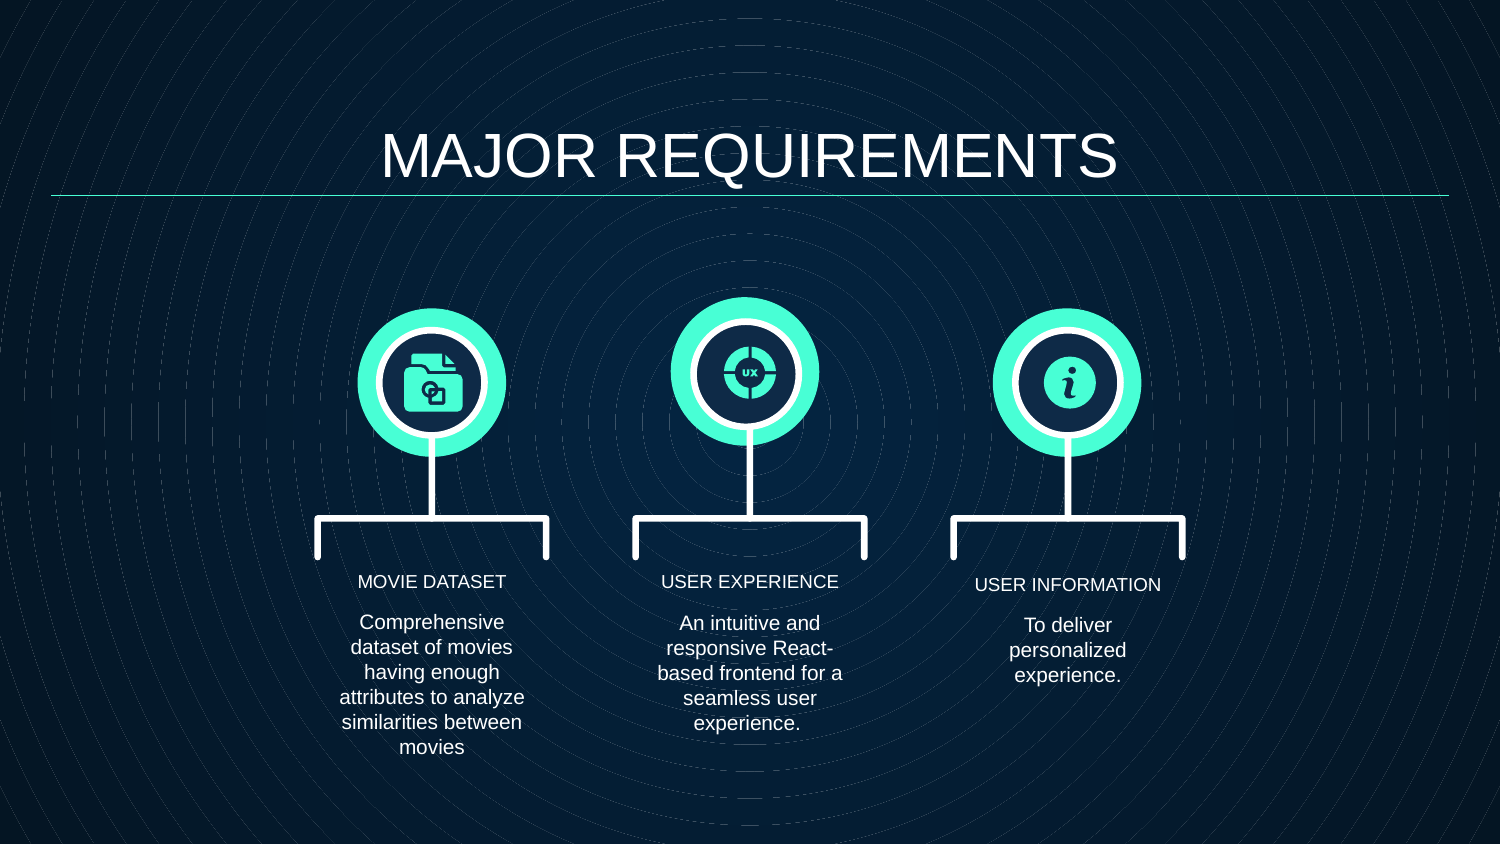

MAJOR REQUIREMENTS

MOVIE DATASET
# USER EXPERIENCE
USER INFORMATION
Comprehensive dataset of movies having enough attributes to analyze similarities between movies
An intuitive and responsive React-based frontend for a seamless user experience.
To deliver personalized experience.